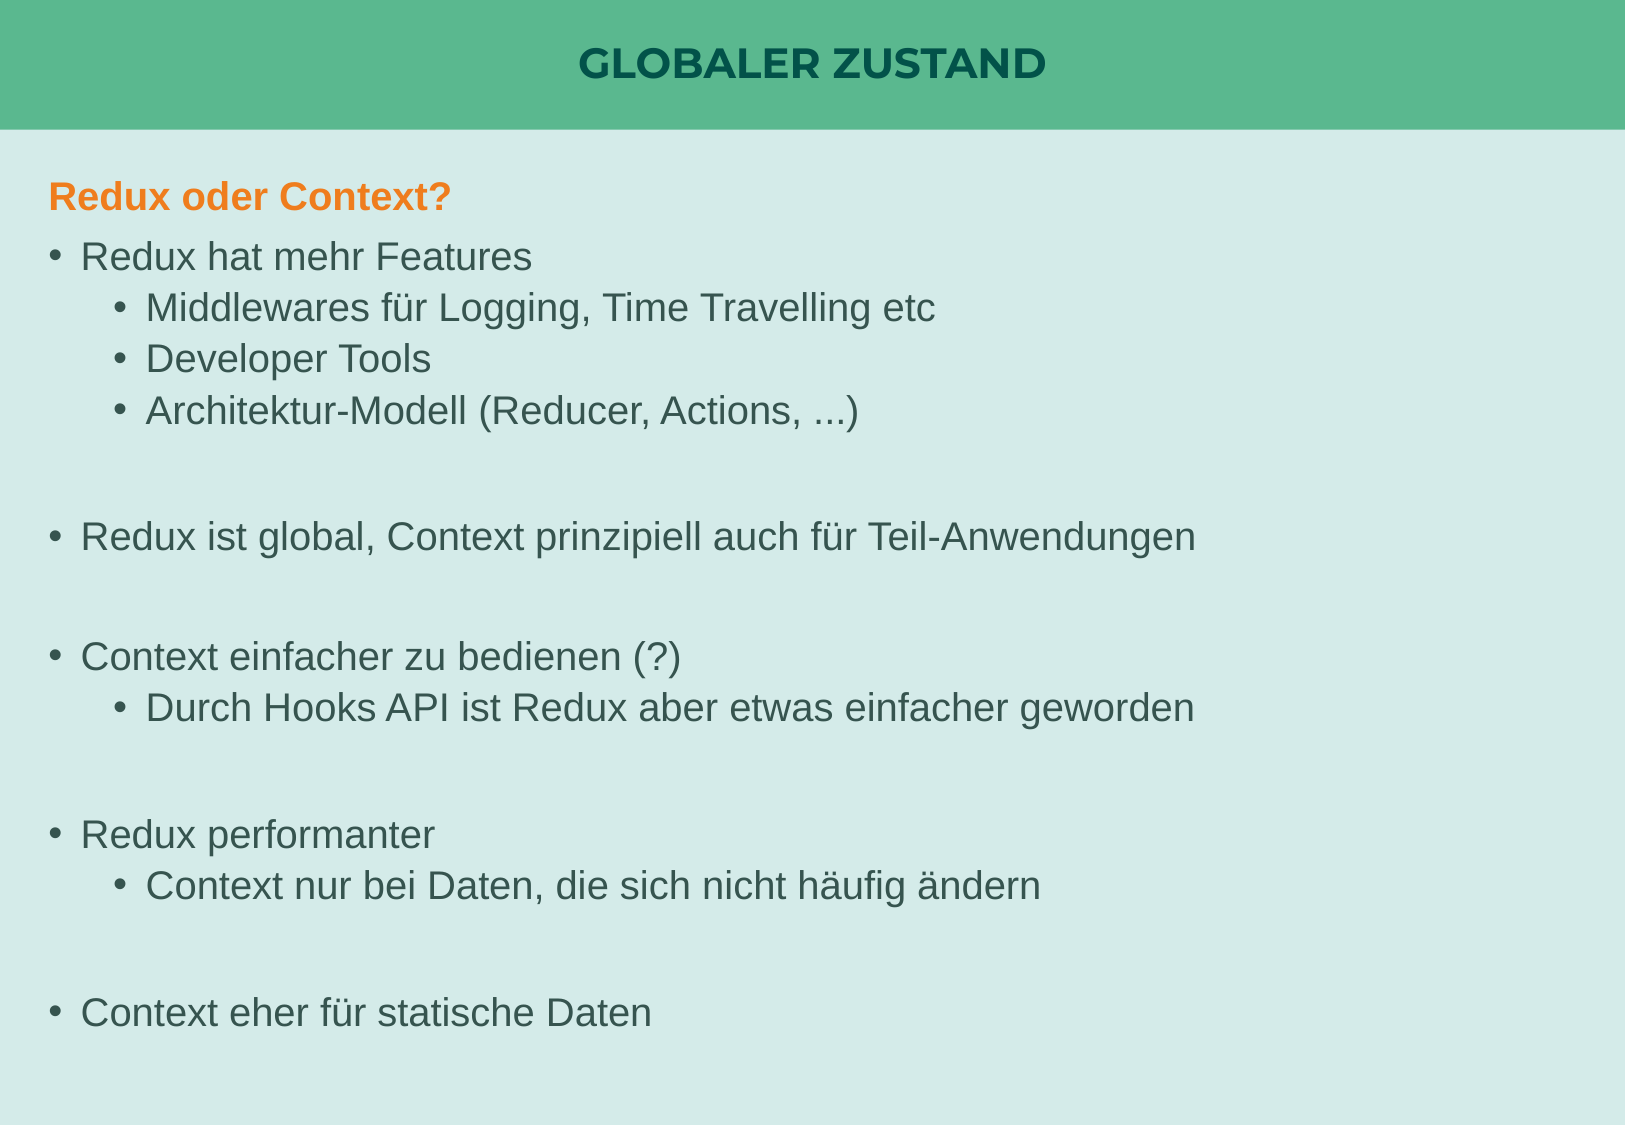

# Globaler Zustand
Redux oder Context?
Redux hat mehr Features
Middlewares für Logging, Time Travelling etc
Developer Tools
Architektur-Modell (Reducer, Actions, ...)

Redux ist global, Context prinzipiell auch für Teil-Anwendungen

Context einfacher zu bedienen (?)
Durch Hooks API ist Redux aber etwas einfacher geworden

Redux performanter
Context nur bei Daten, die sich nicht häufig ändern

Context eher für statische Daten
Beispiel: ChatPage oder Tabs

Beispiel: UserStatsPage für fetch ?